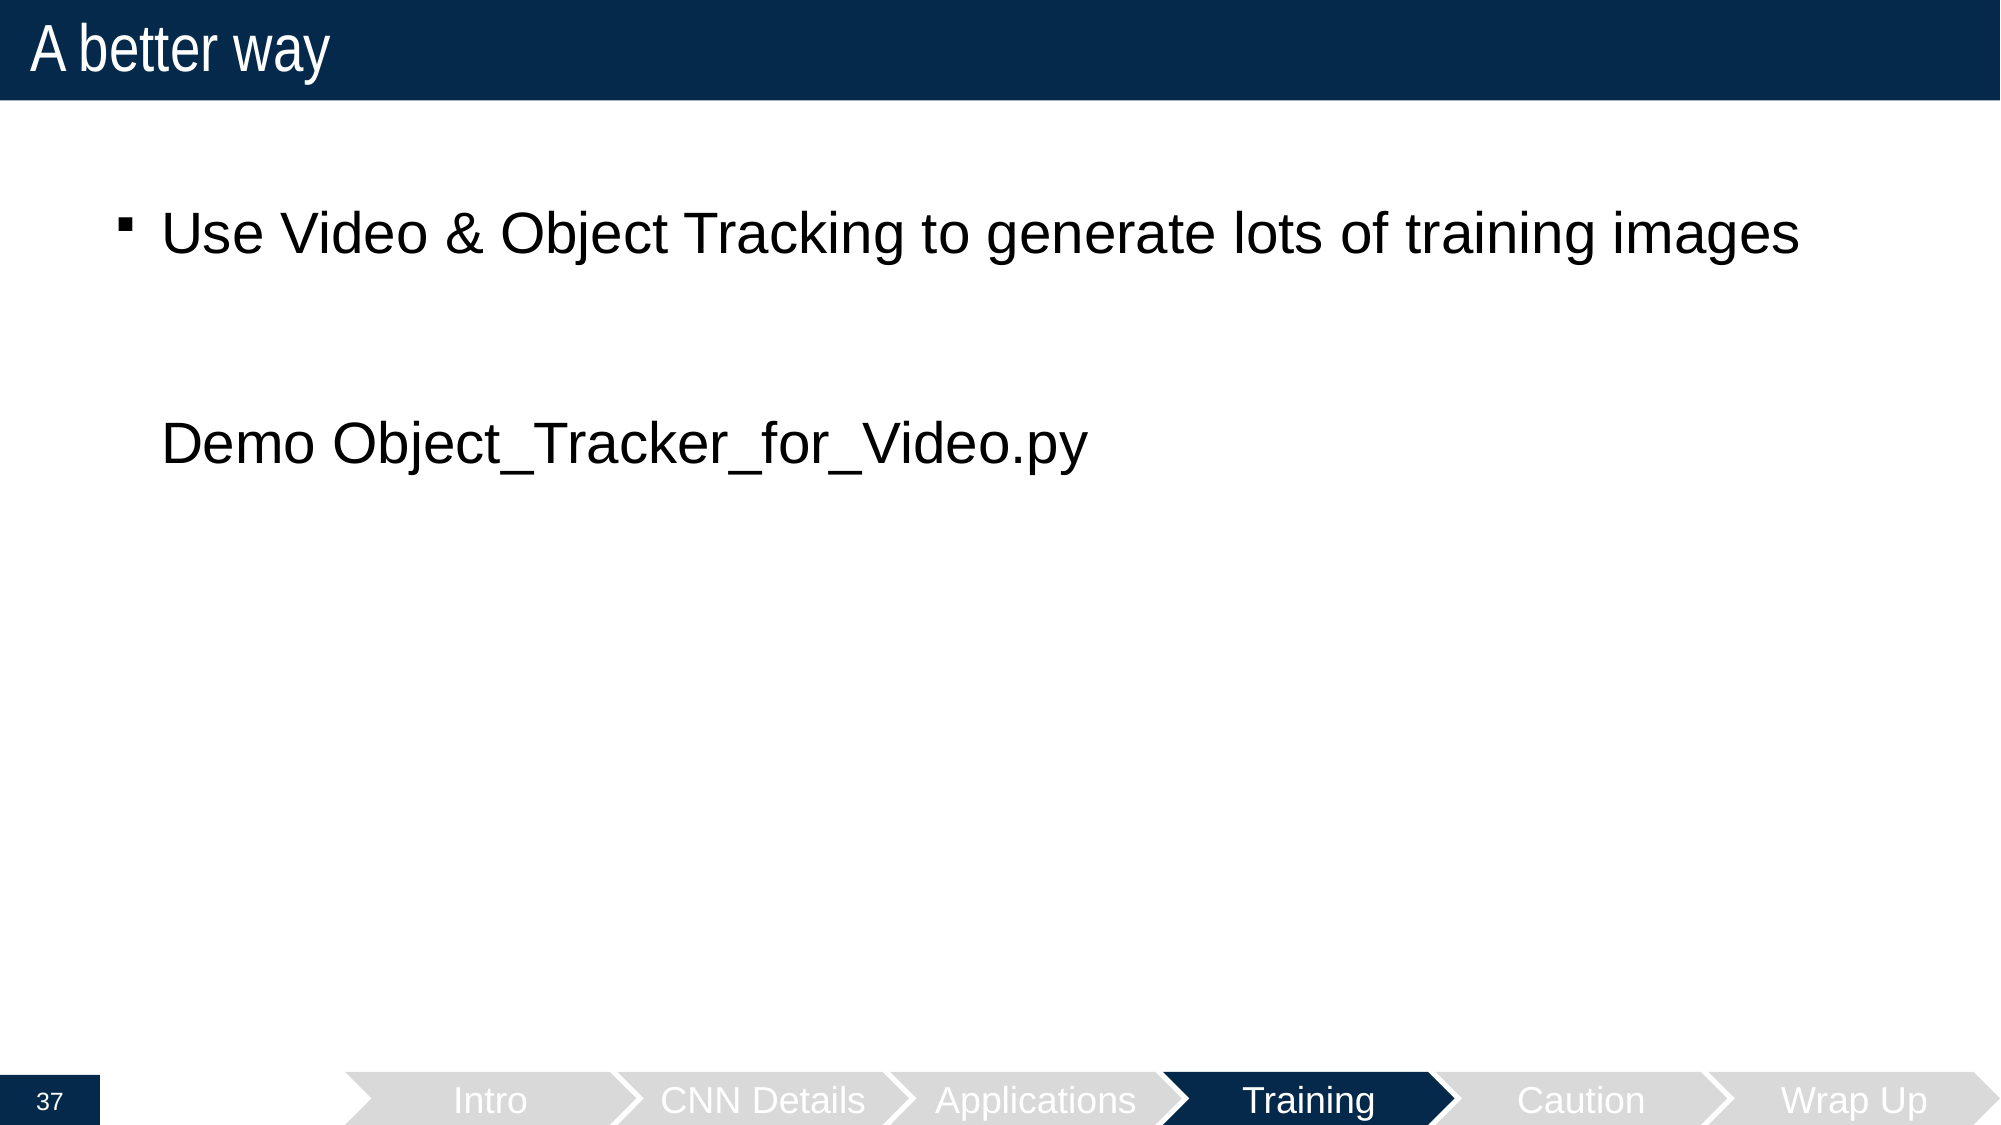

# A better way
Use Video & Object Tracking to generate lots of training images
Demo Object_Tracker_for_Video.py
Intro
CNN Details
Applications
Training
Caution
Wrap Up
37